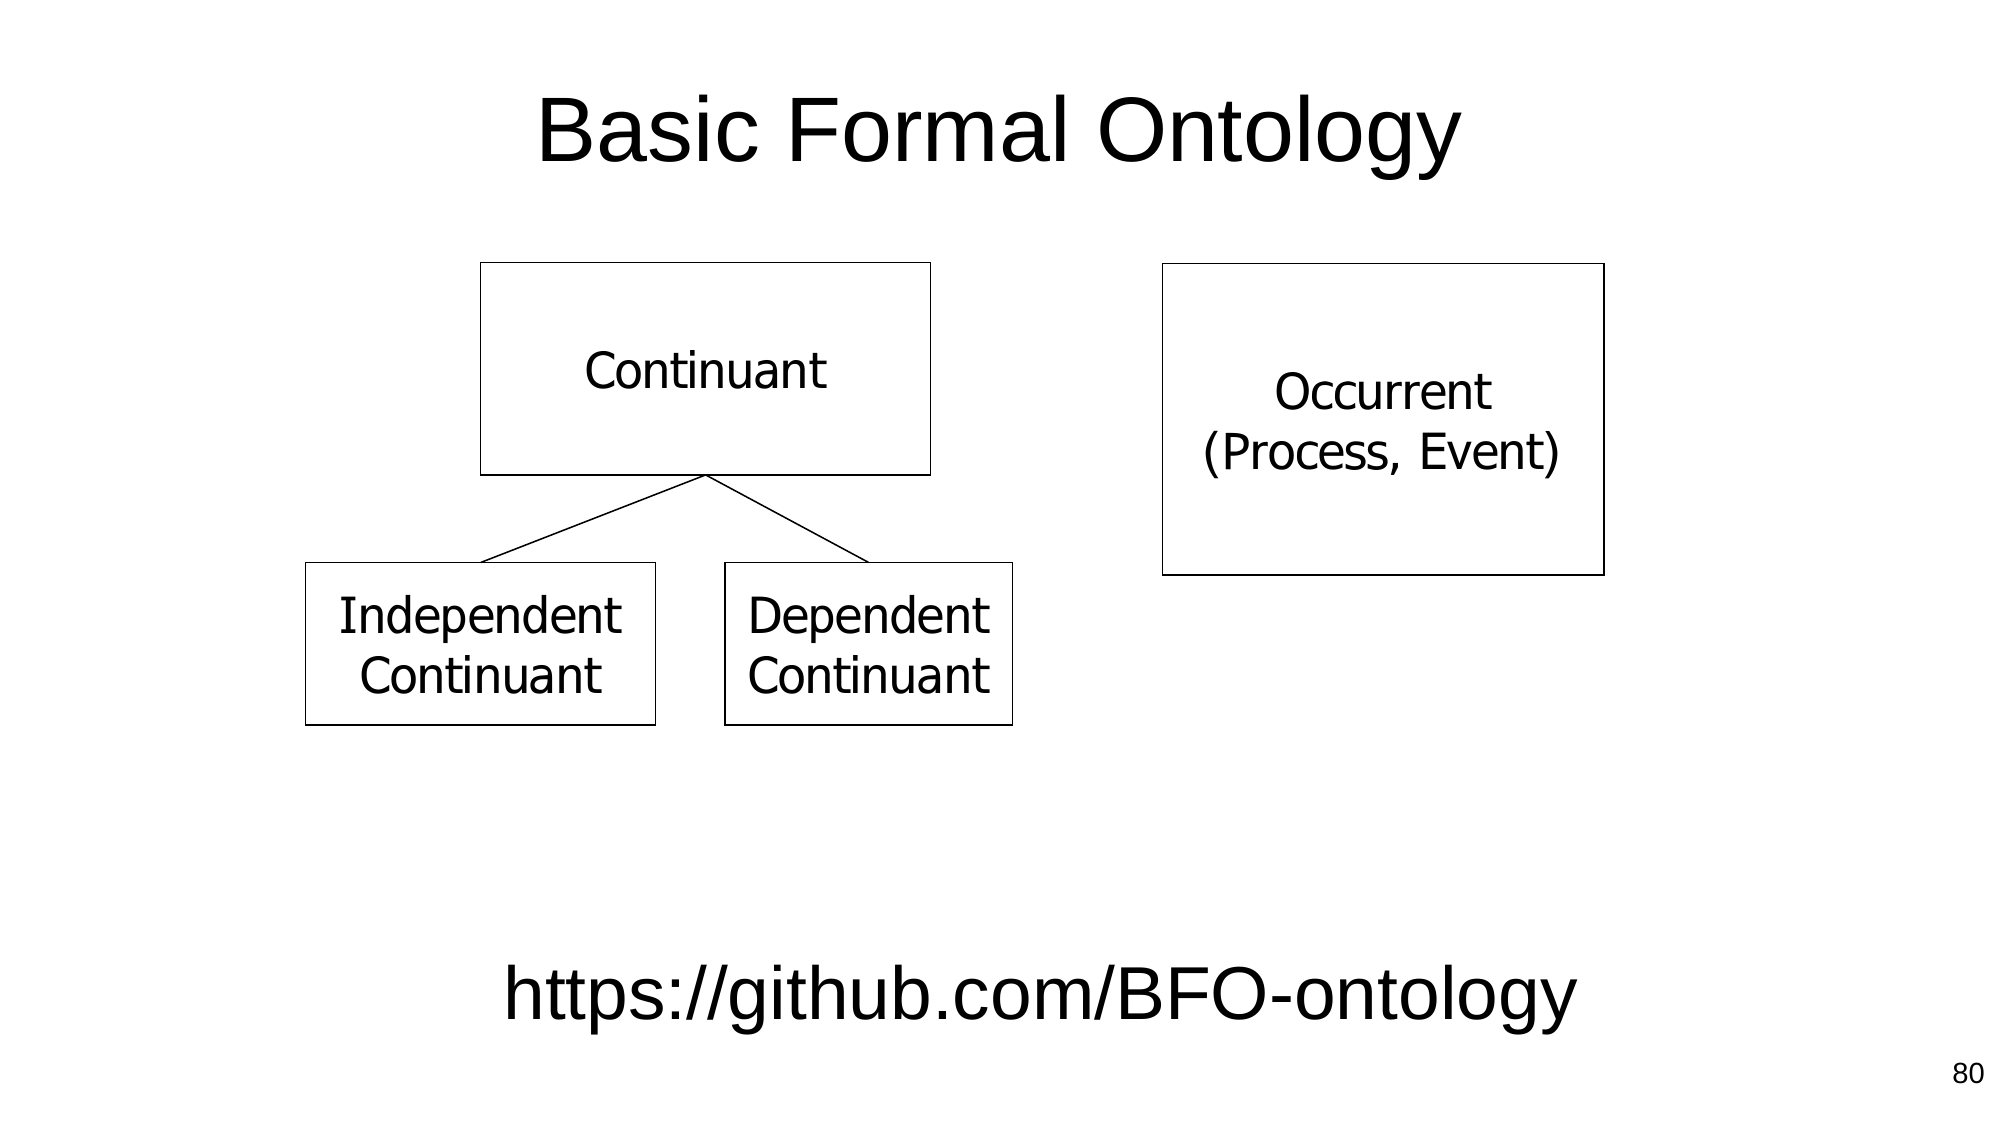

# Basic Formal Ontology
Continuant
Occurrent
(Process, Event)
Independent
Continuant
Dependent
Continuant
https://github.com/BFO-ontology
80